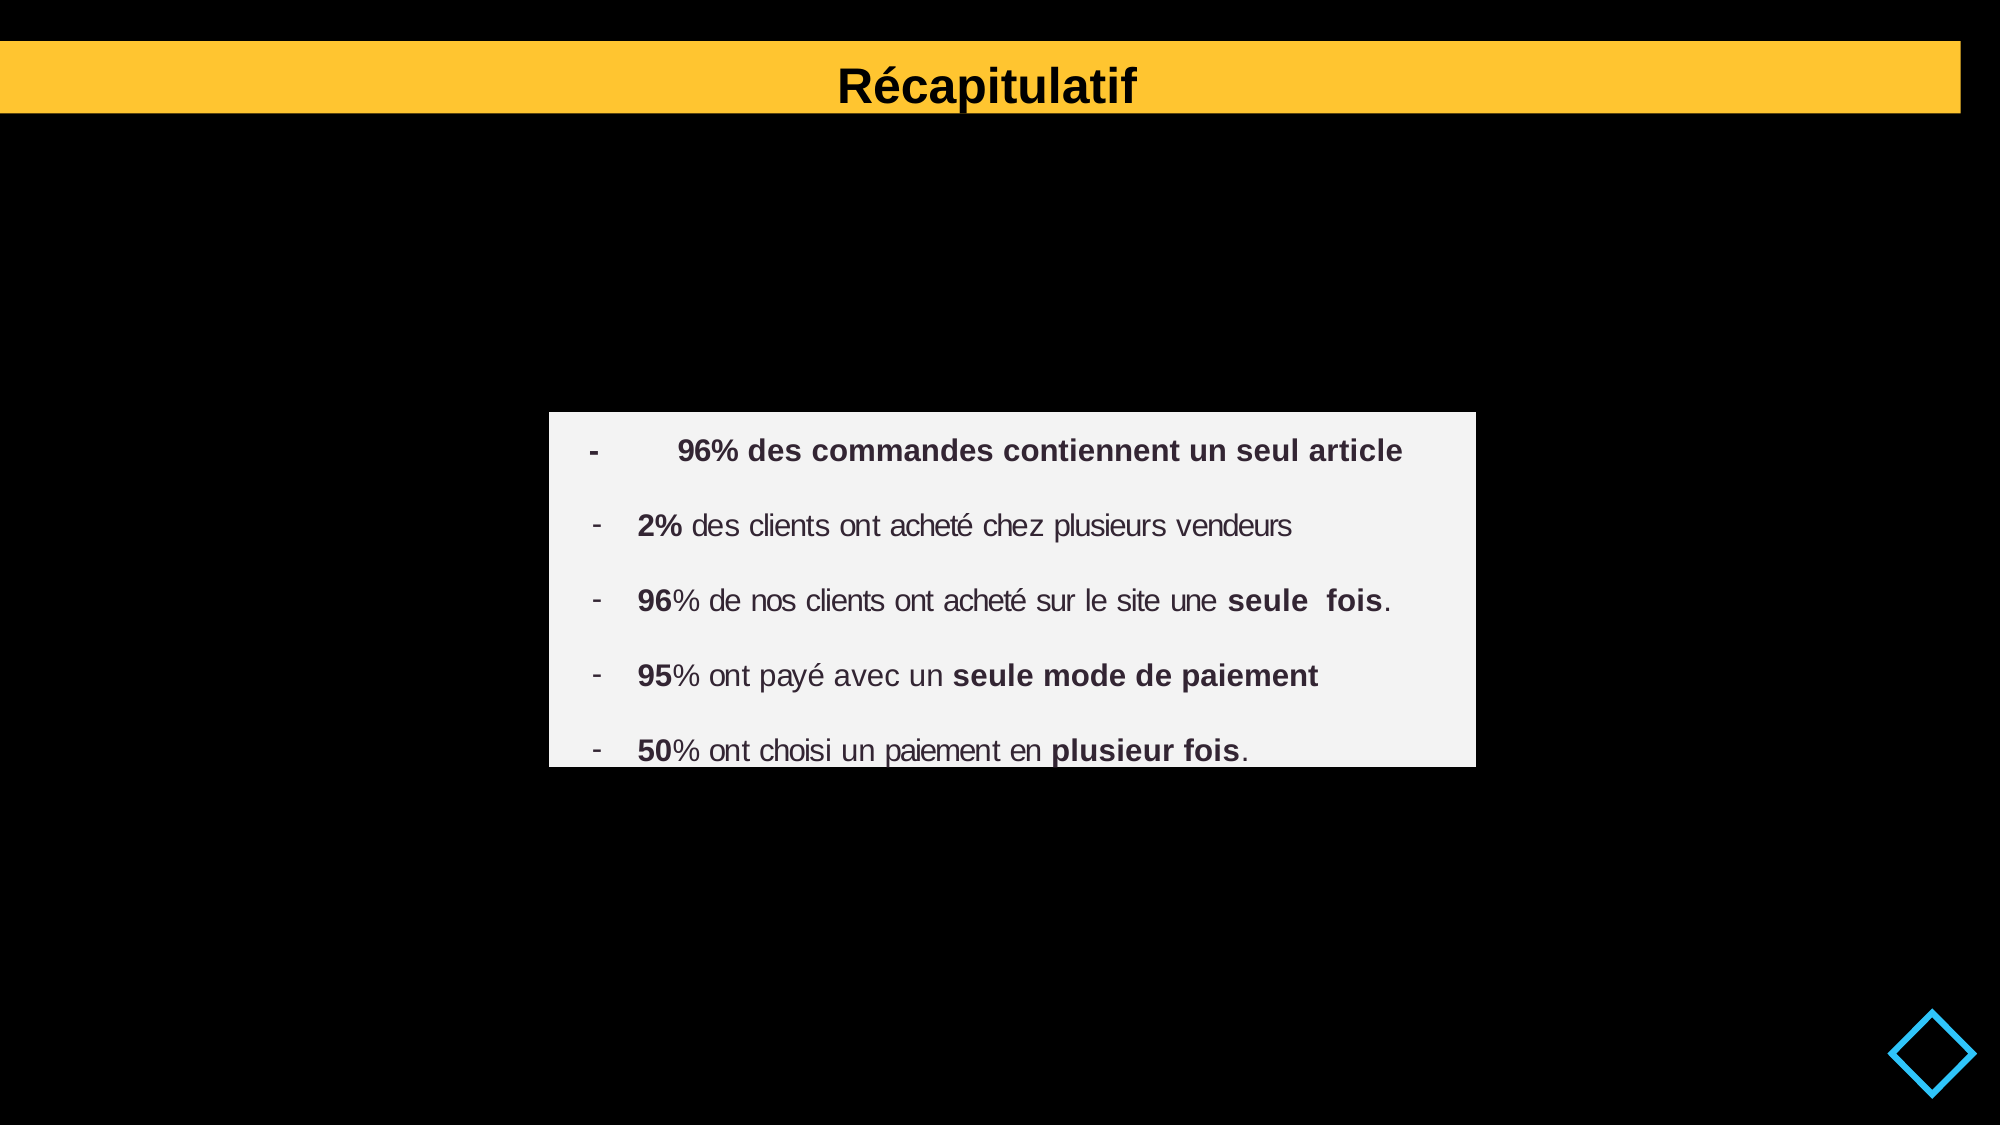

Récapitulatif
-	96% des commandes contiennent un seul article

2% des clients ont acheté chez plusieurs vendeurs

96% de nos clients ont acheté sur le site une seule  fois.

95% ont payé avec un seule mode de paiement

50% ont choisi un paiement en plusieur fois.